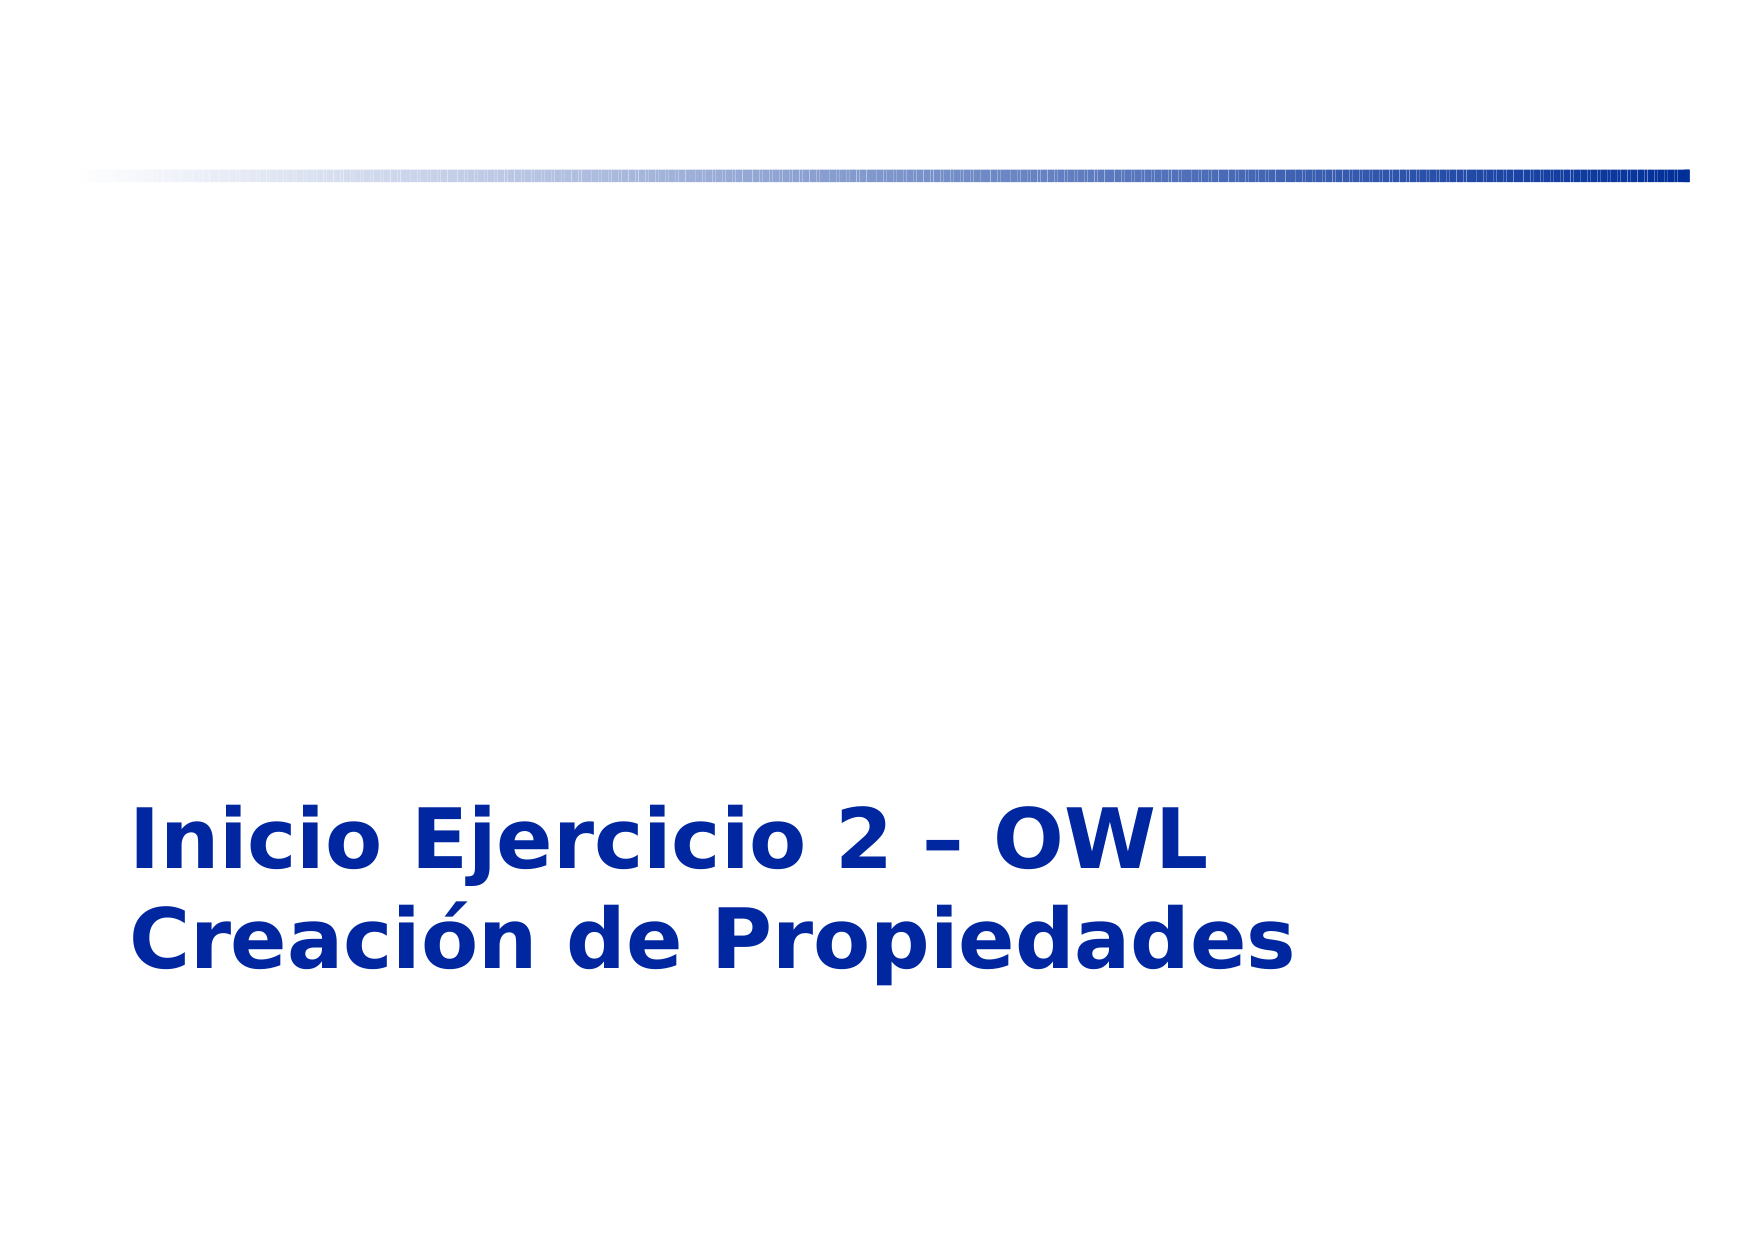

Inicio Ejercicio 2 – OWL
Creación de Propiedades